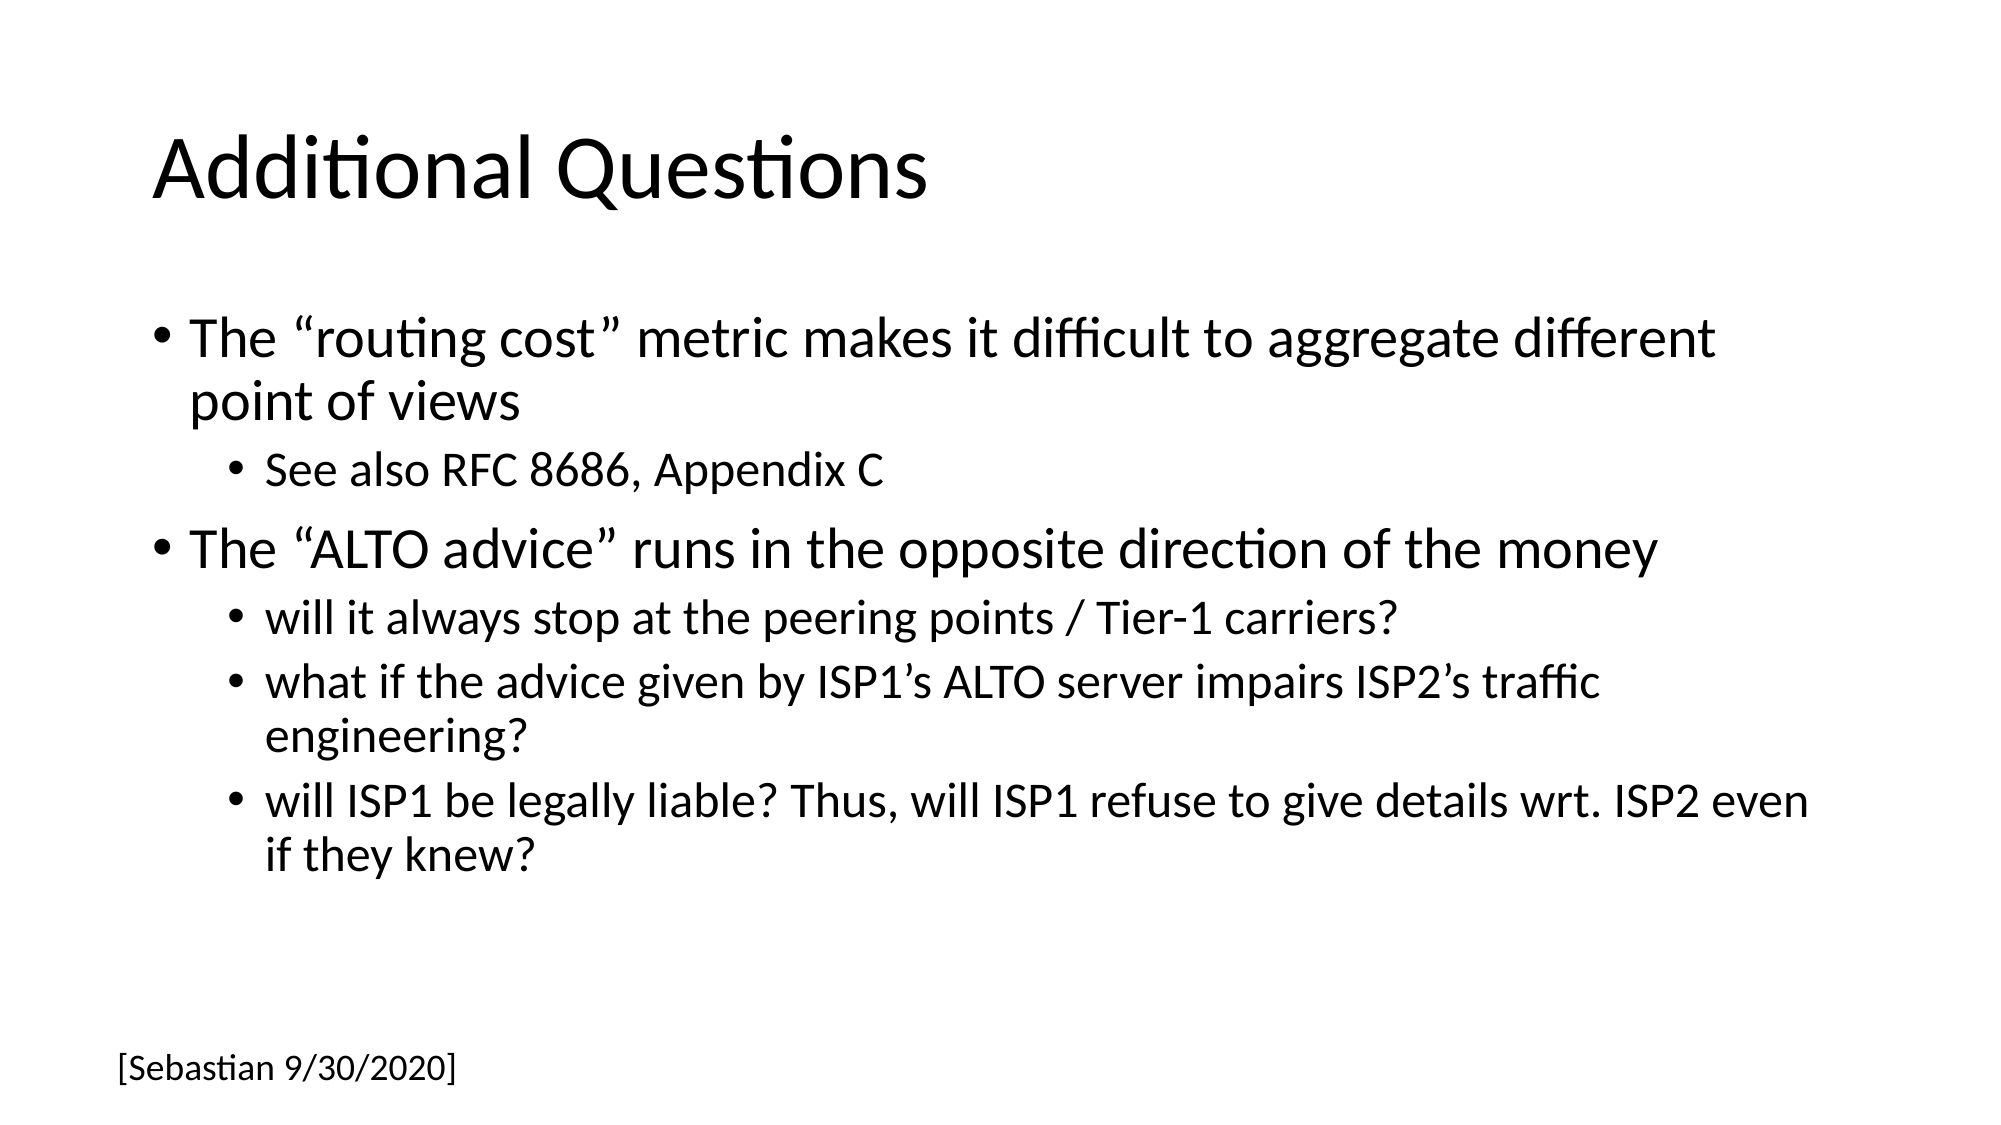

# Additional Questions
The “routing cost” metric makes it difficult to aggregate different point of views
See also RFC 8686, Appendix C
The “ALTO advice” runs in the opposite direction of the money
will it always stop at the peering points / Tier-1 carriers?
what if the advice given by ISP1’s ALTO server impairs ISP2’s traffic engineering?
will ISP1 be legally liable? Thus, will ISP1 refuse to give details wrt. ISP2 even if they knew?

[Sebastian 9/30/2020]